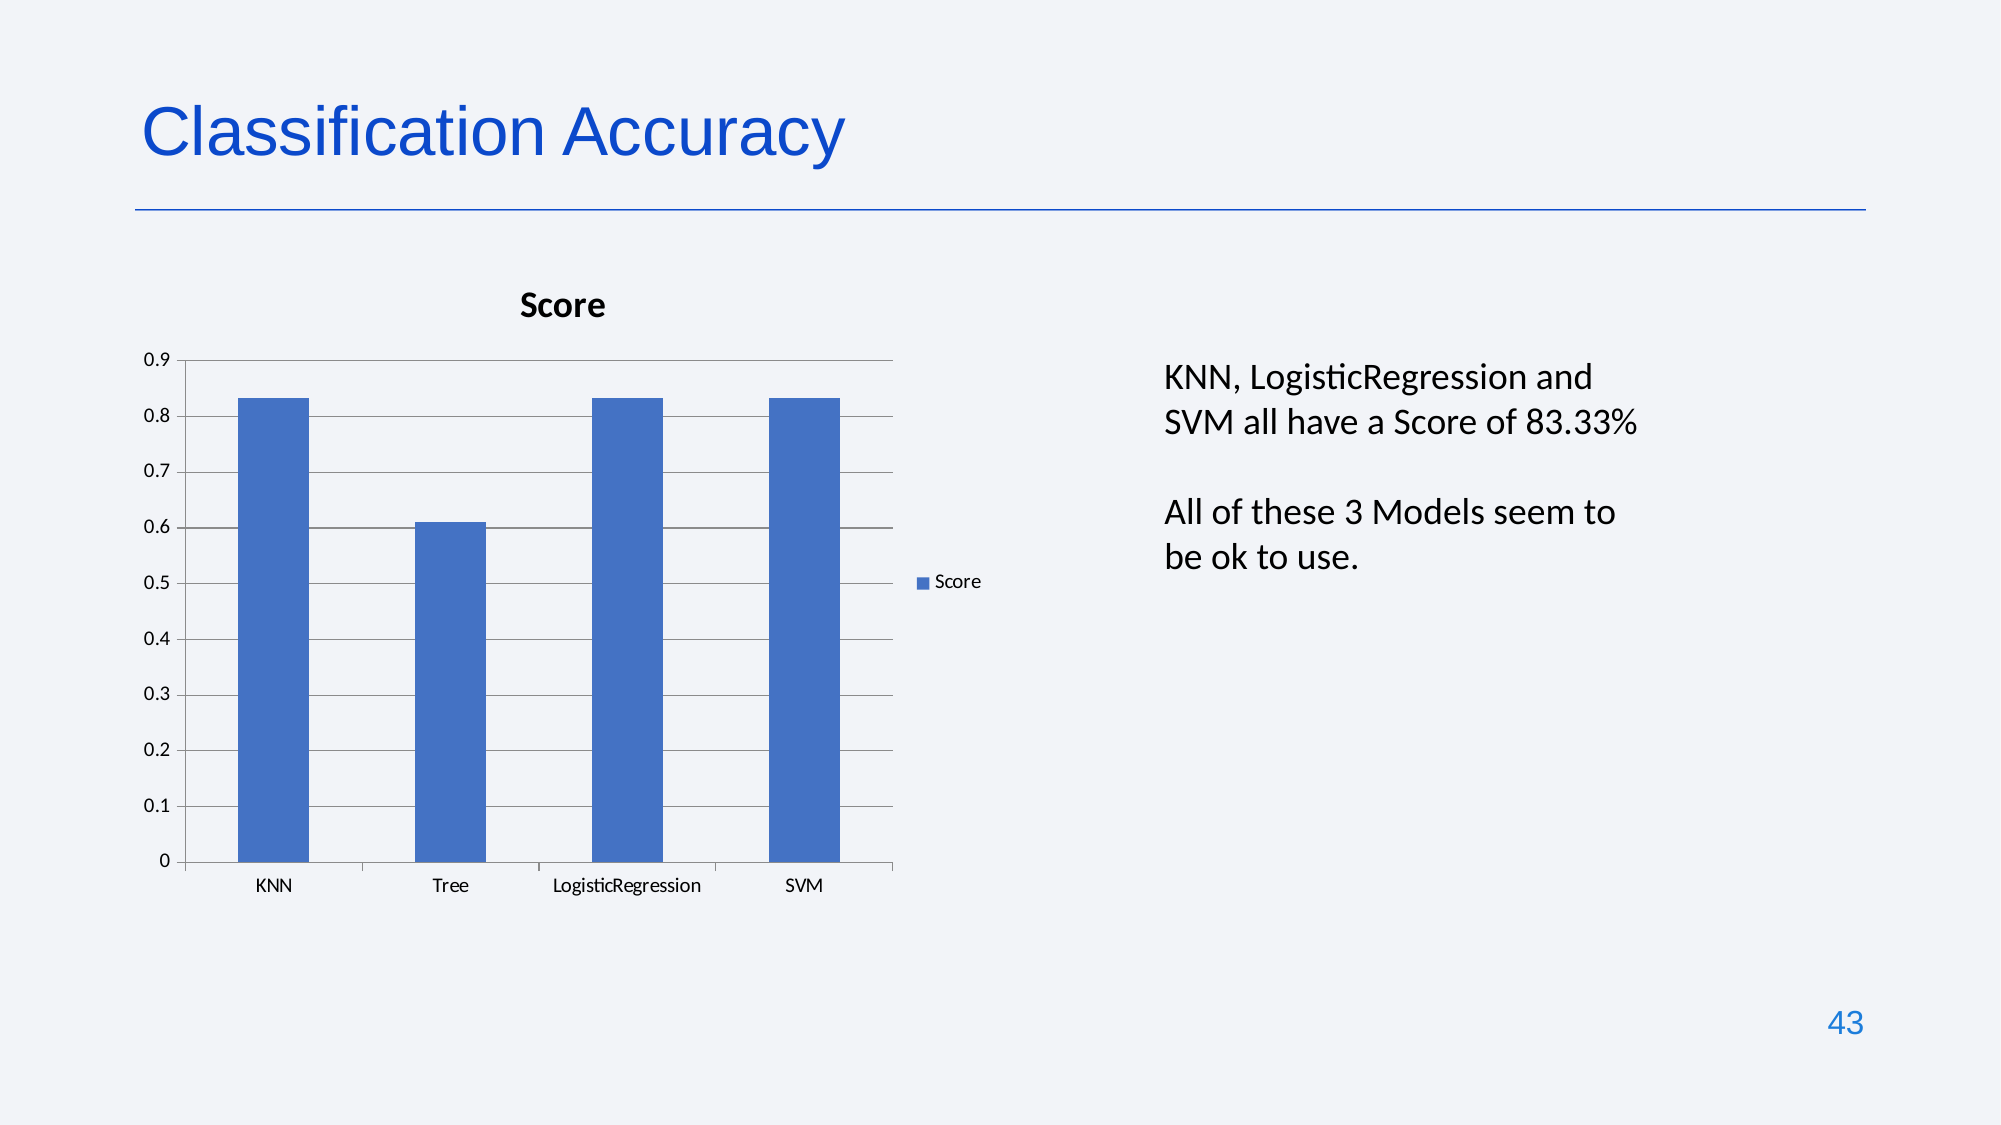

Classification Accuracy

### Chart:

| Category | Score |
|---|---|
| KNN | 0.833333 |
| Tree | 0.611111 |
| LogisticRegression | 0.833333 |
| SVM | 0.833333 |
KNN, LogisticRegression and SVM all have a Score of 83.33%

All of these 3 Models seem to be ok to use.
43